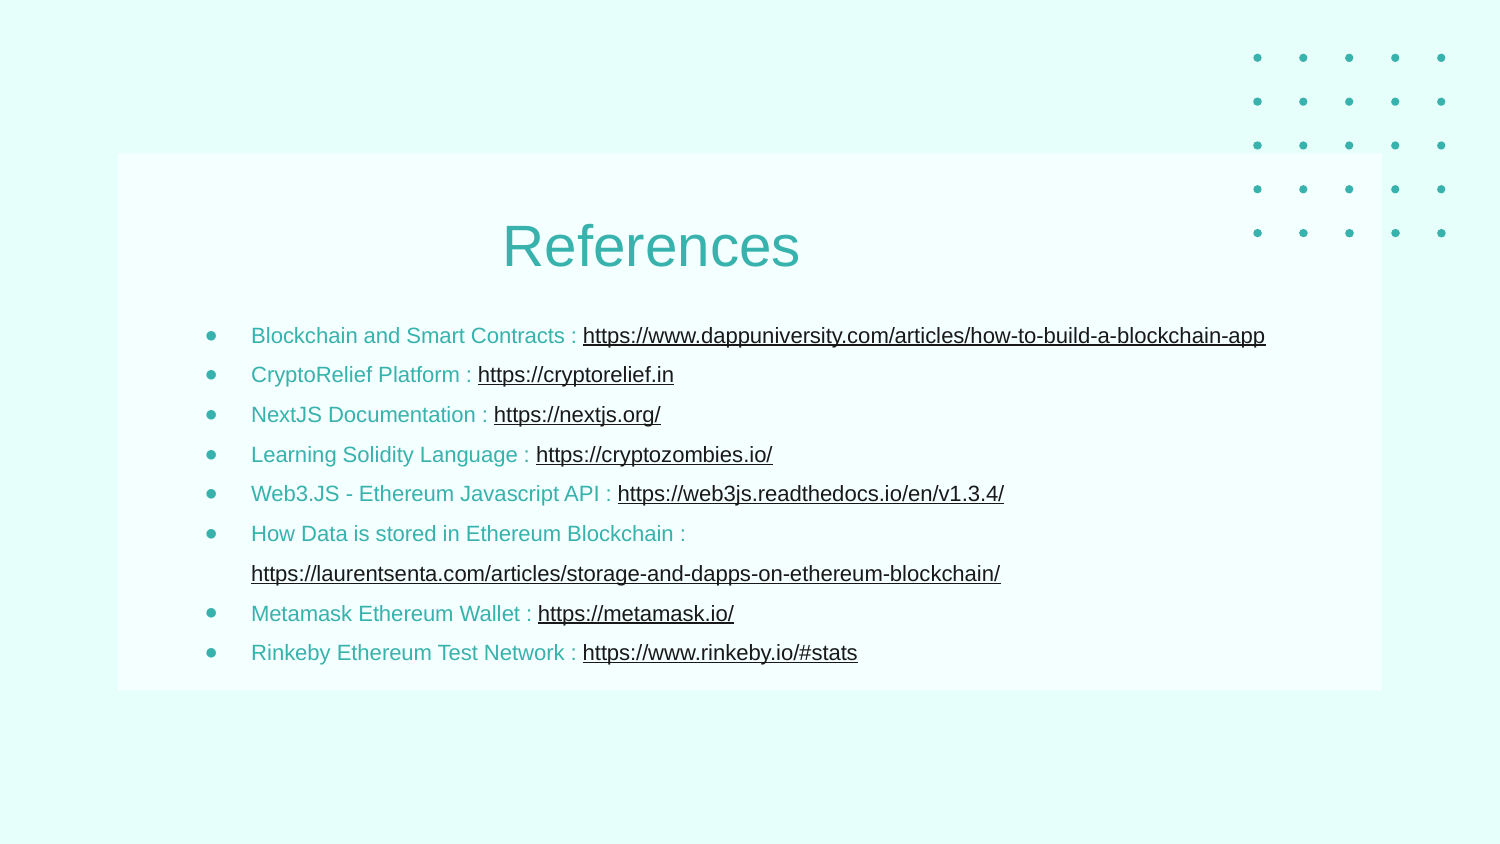

# References
Blockchain and Smart Contracts : https://www.dappuniversity.com/articles/how-to-build-a-blockchain-app
CryptoRelief Platform : https://cryptorelief.in
NextJS Documentation : https://nextjs.org/
Learning Solidity Language : https://cryptozombies.io/
Web3.JS - Ethereum Javascript API : https://web3js.readthedocs.io/en/v1.3.4/
How Data is stored in Ethereum Blockchain : https://laurentsenta.com/articles/storage-and-dapps-on-ethereum-blockchain/
Metamask Ethereum Wallet : https://metamask.io/
Rinkeby Ethereum Test Network : https://www.rinkeby.io/#stats